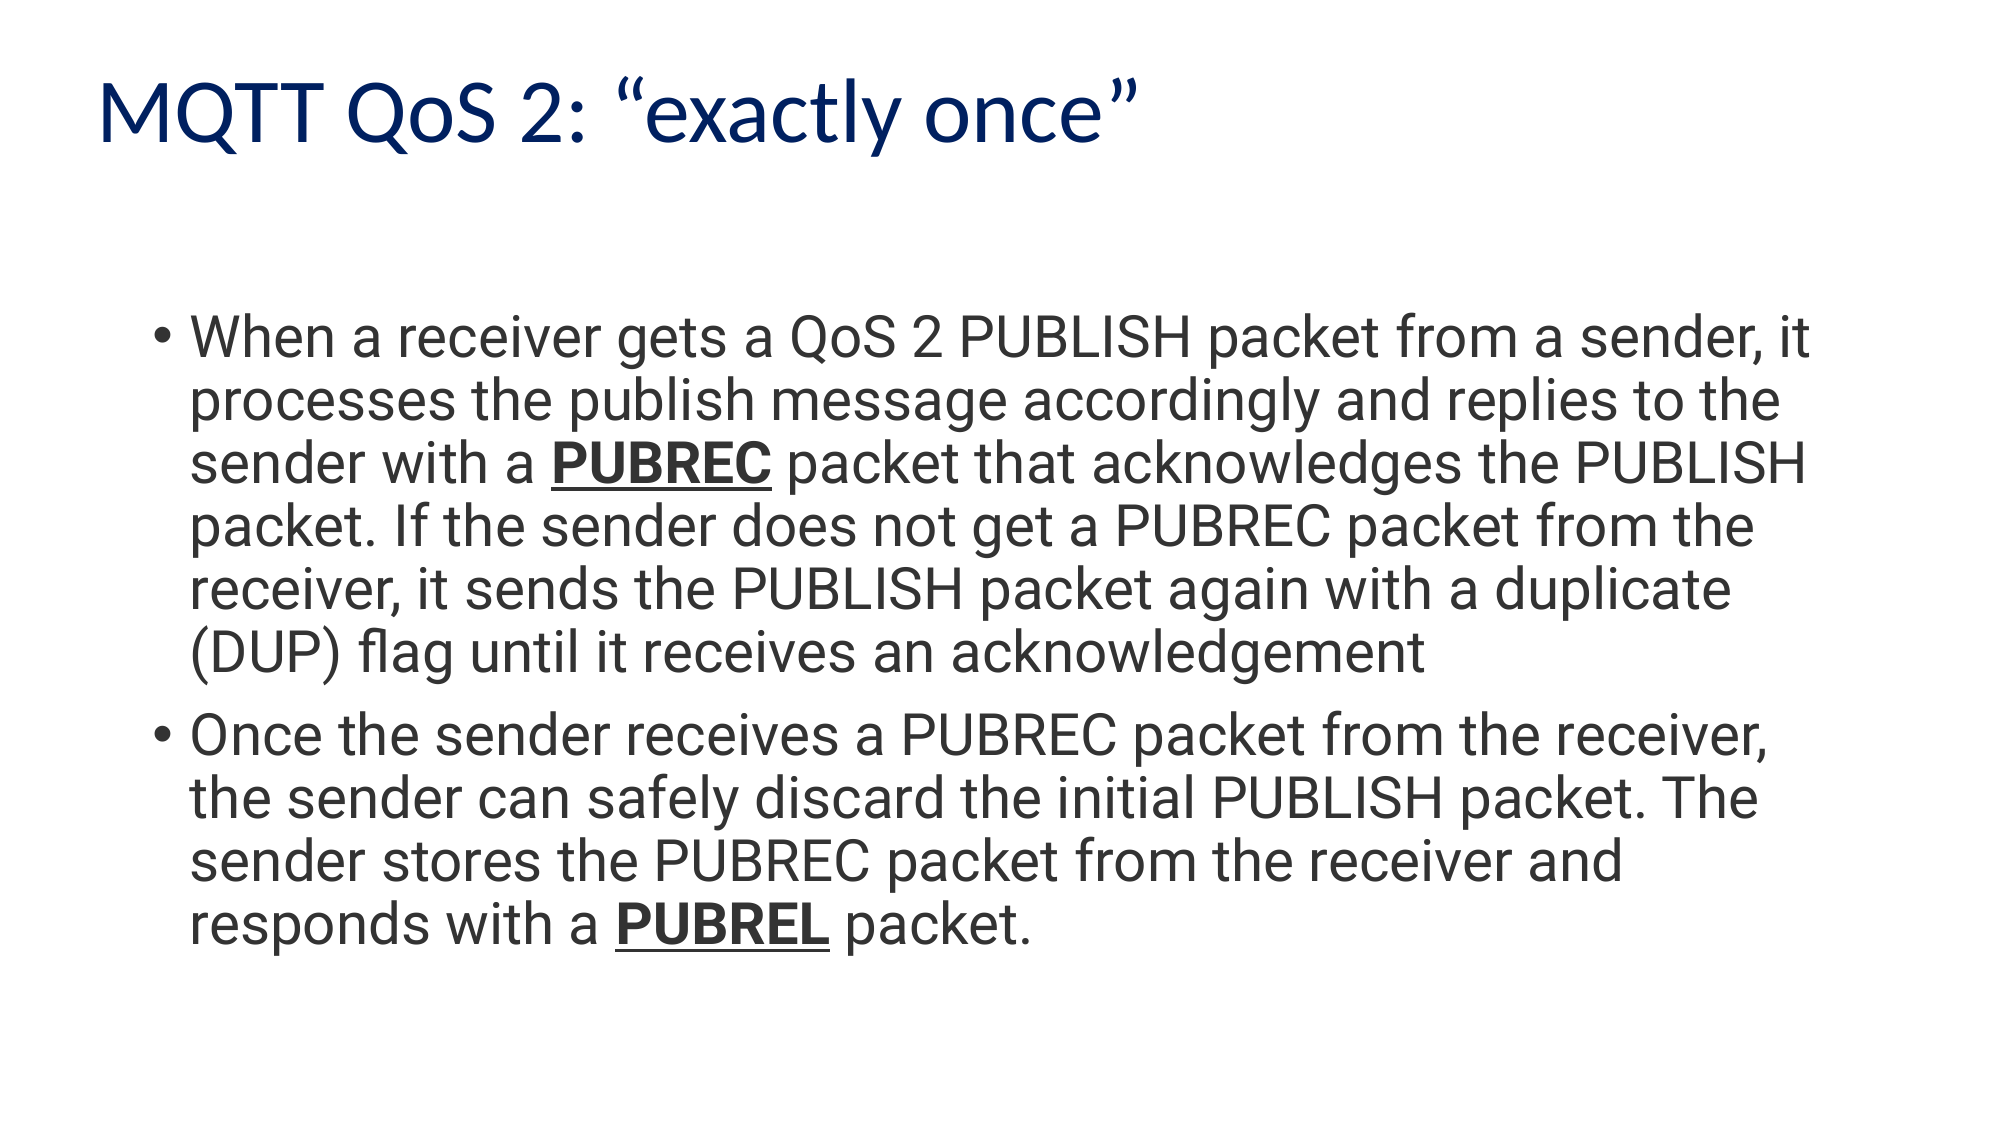

# MQTT QoS 2: “exactly once”
When a receiver gets a QoS 2 PUBLISH packet from a sender, it processes the publish message accordingly and replies to the sender with a PUBREC packet that acknowledges the PUBLISH packet. If the sender does not get a PUBREC packet from the receiver, it sends the PUBLISH packet again with a duplicate (DUP) flag until it receives an acknowledgement
Once the sender receives a PUBREC packet from the receiver, the sender can safely discard the initial PUBLISH packet. The sender stores the PUBREC packet from the receiver and responds with a PUBREL packet.